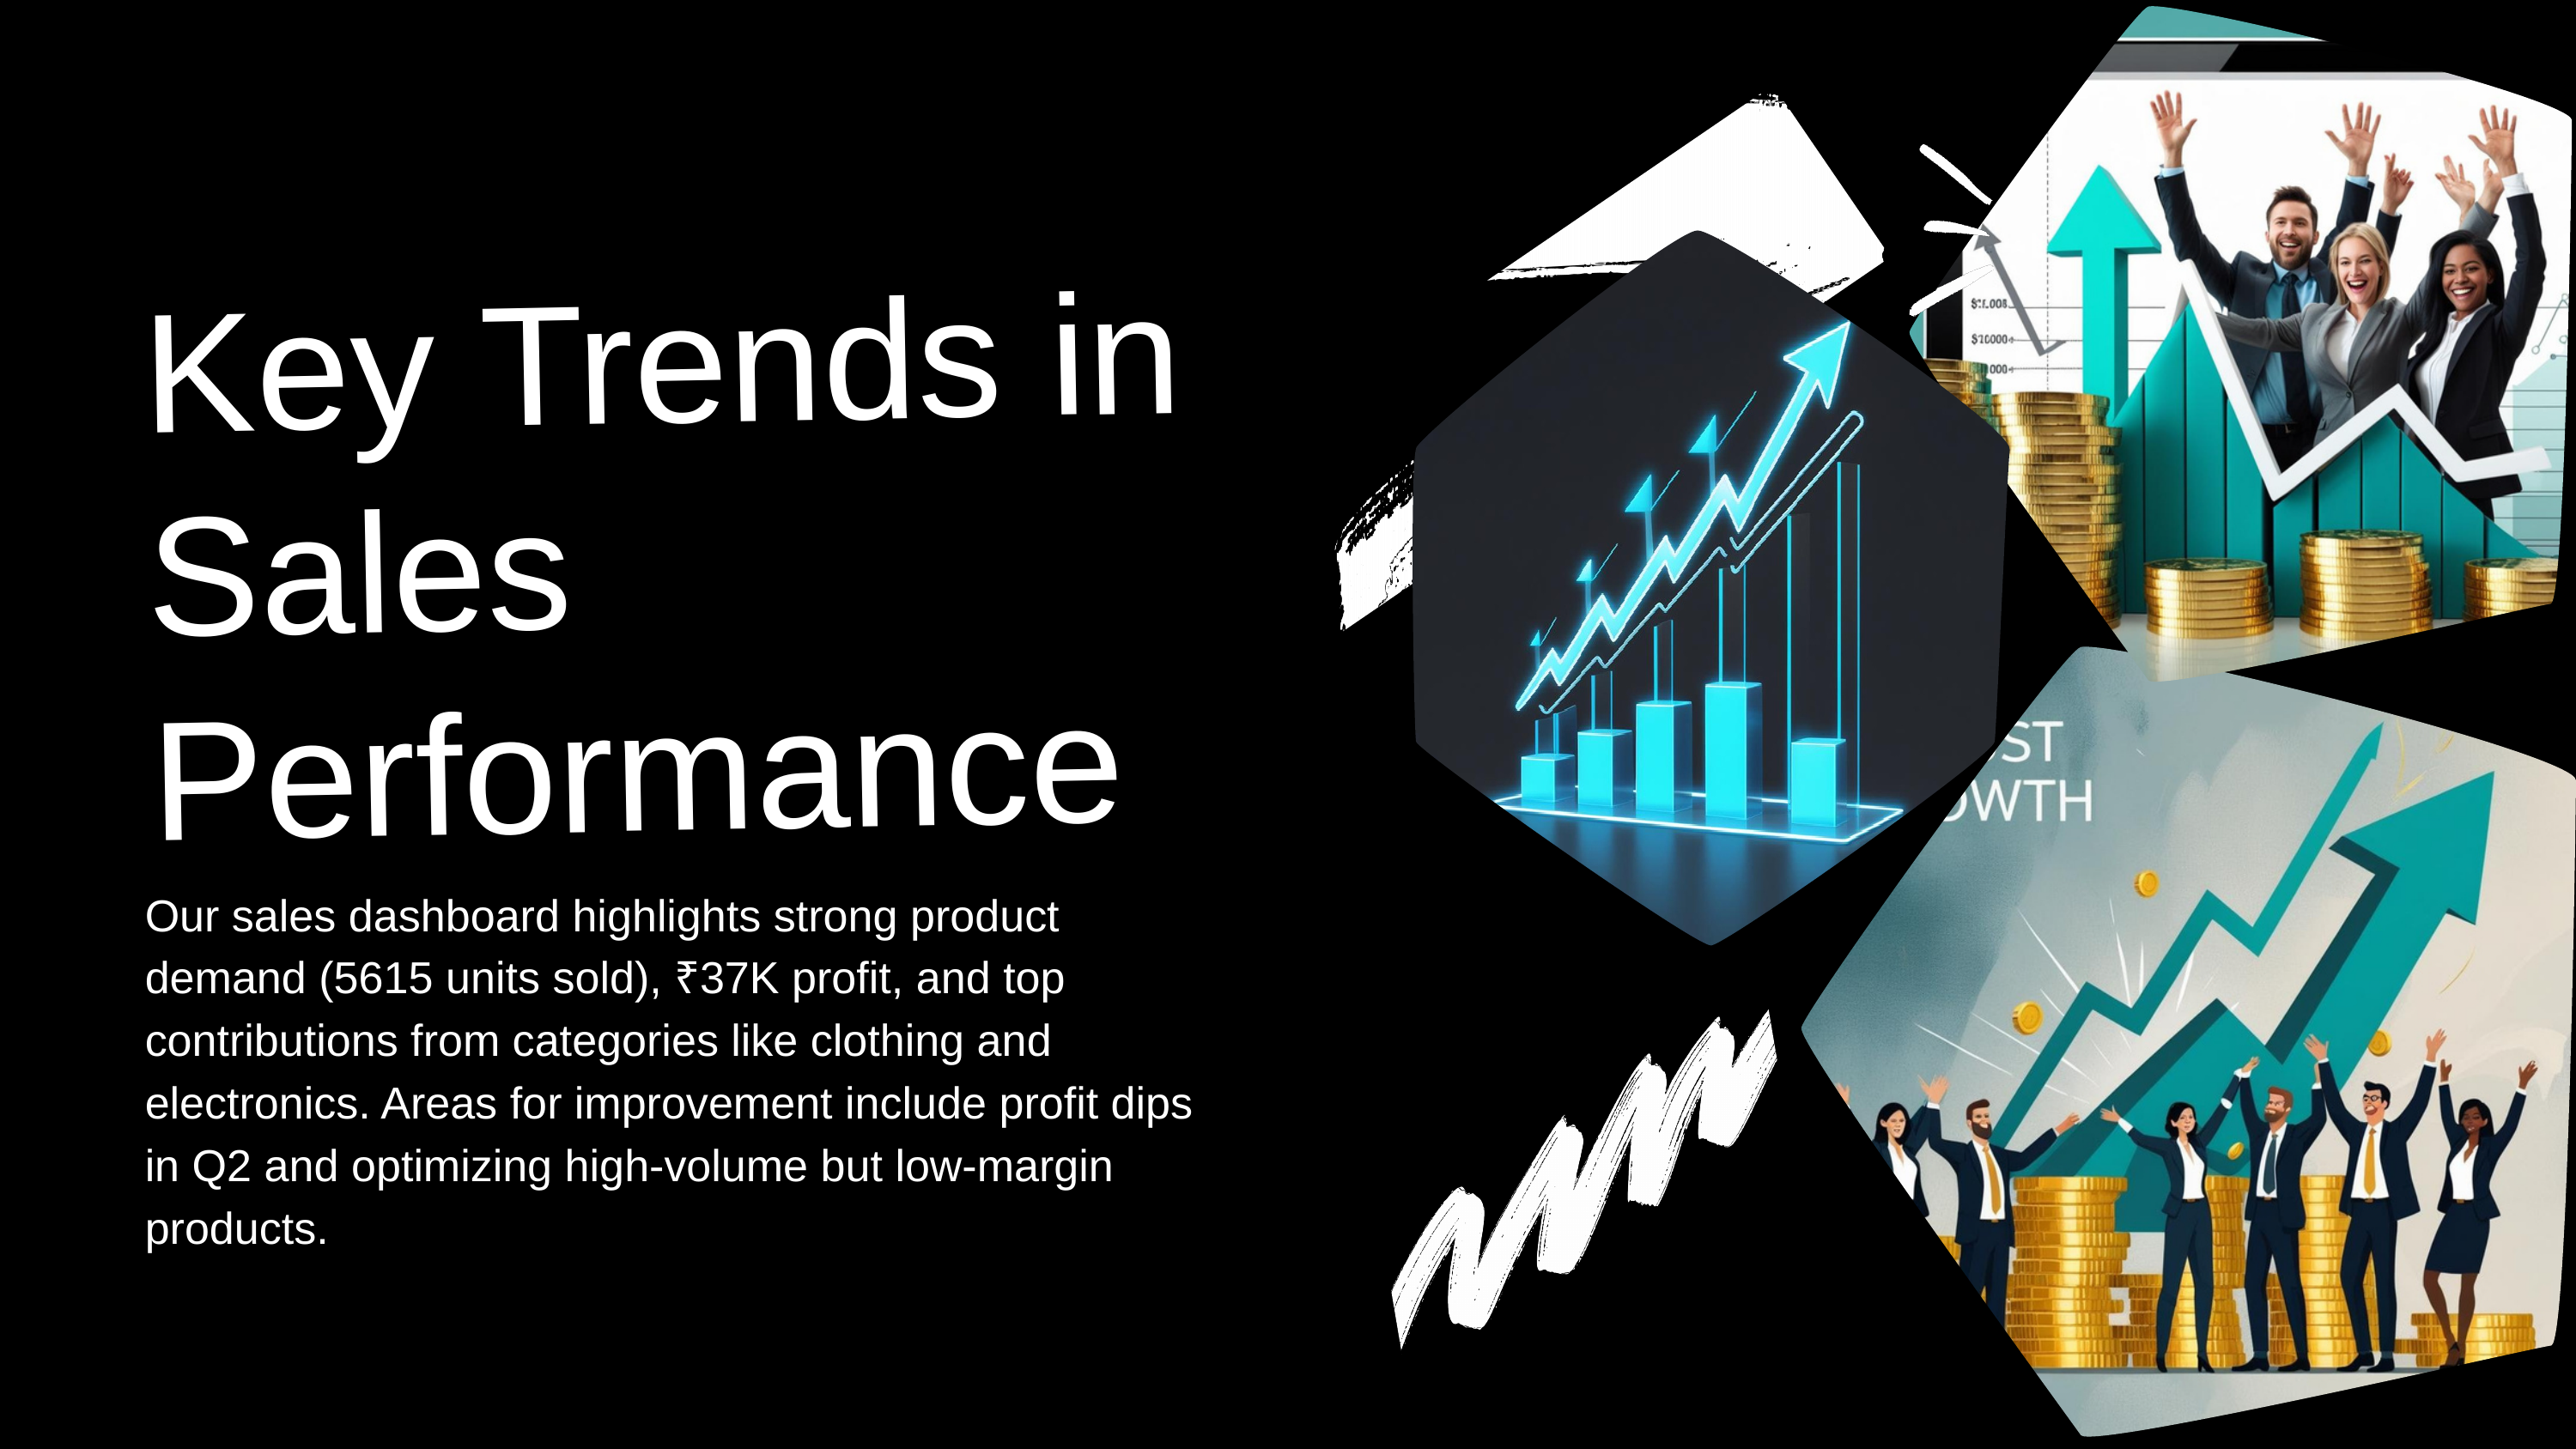

Key Trends in Sales Performance
Our sales dashboard highlights strong product demand (5615 units sold), ₹37K profit, and top contributions from categories like clothing and electronics. Areas for improvement include profit dips in Q2 and optimizing high-volume but low-margin products.